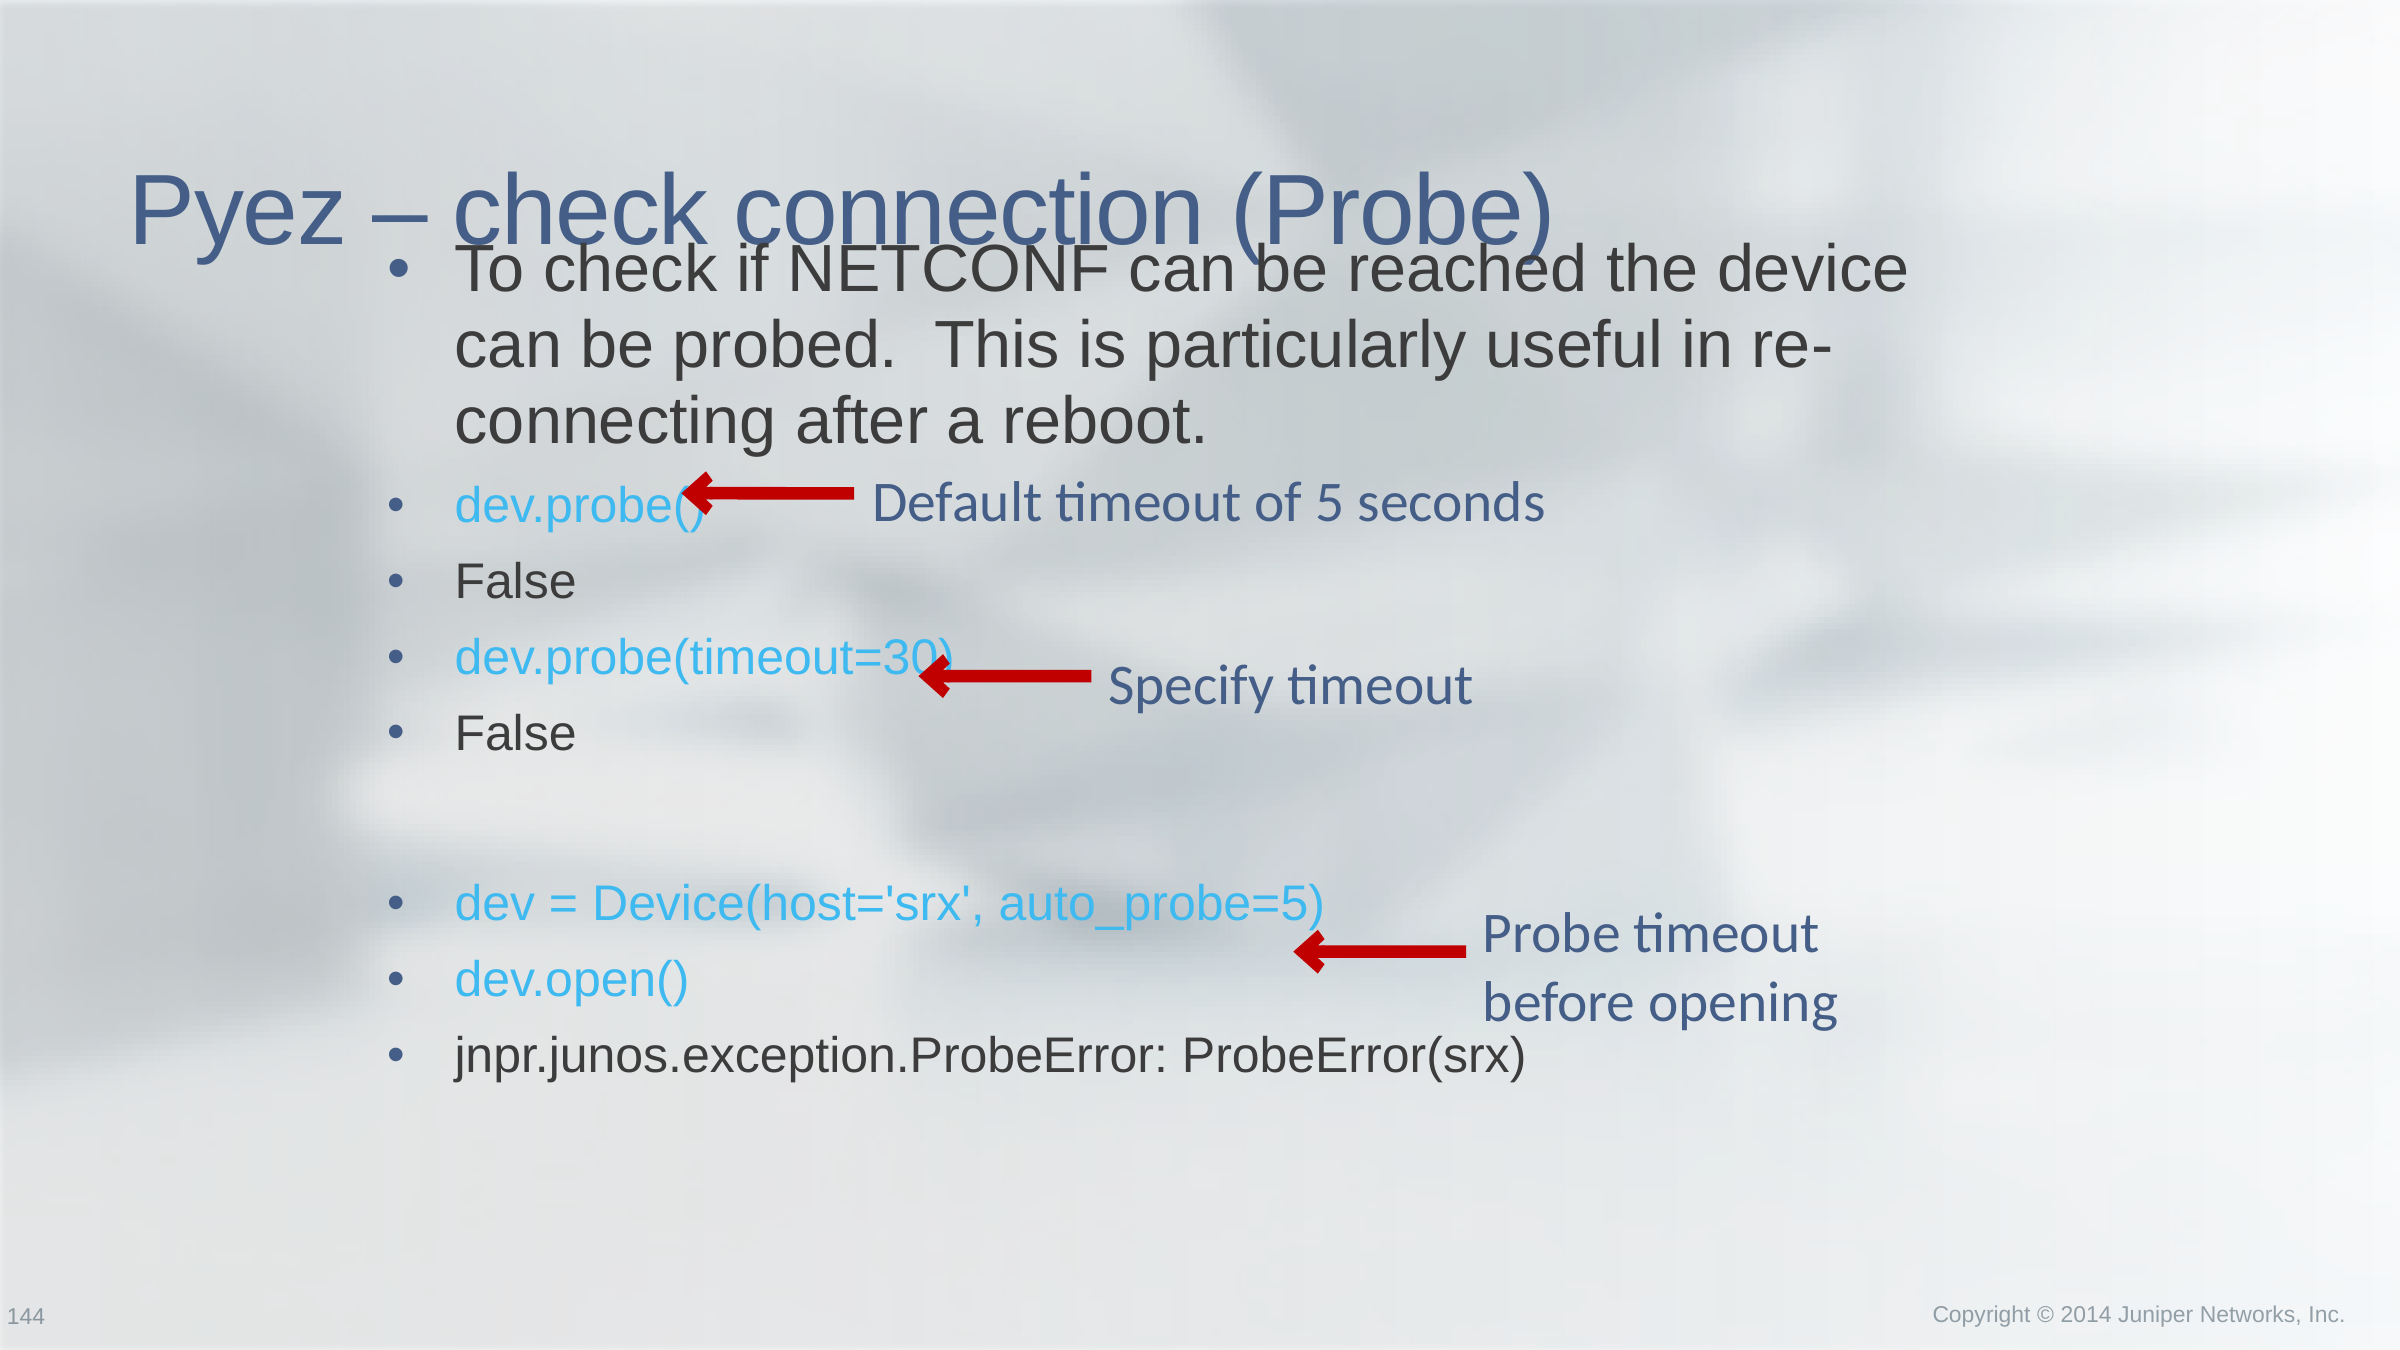

# Pyez – check connection (Probe)
To check if NETCONF can be reached the device can be probed.  This is particularly useful in re-connecting after a reboot.
dev.probe()
False
dev.probe(timeout=30)
False

dev = Device(host='srx', auto_probe=5)
dev.open()
jnpr.junos.exception.ProbeError: ProbeError(srx)
Default timeout of 5 seconds

Specify timeout

Probe timeout
before opening